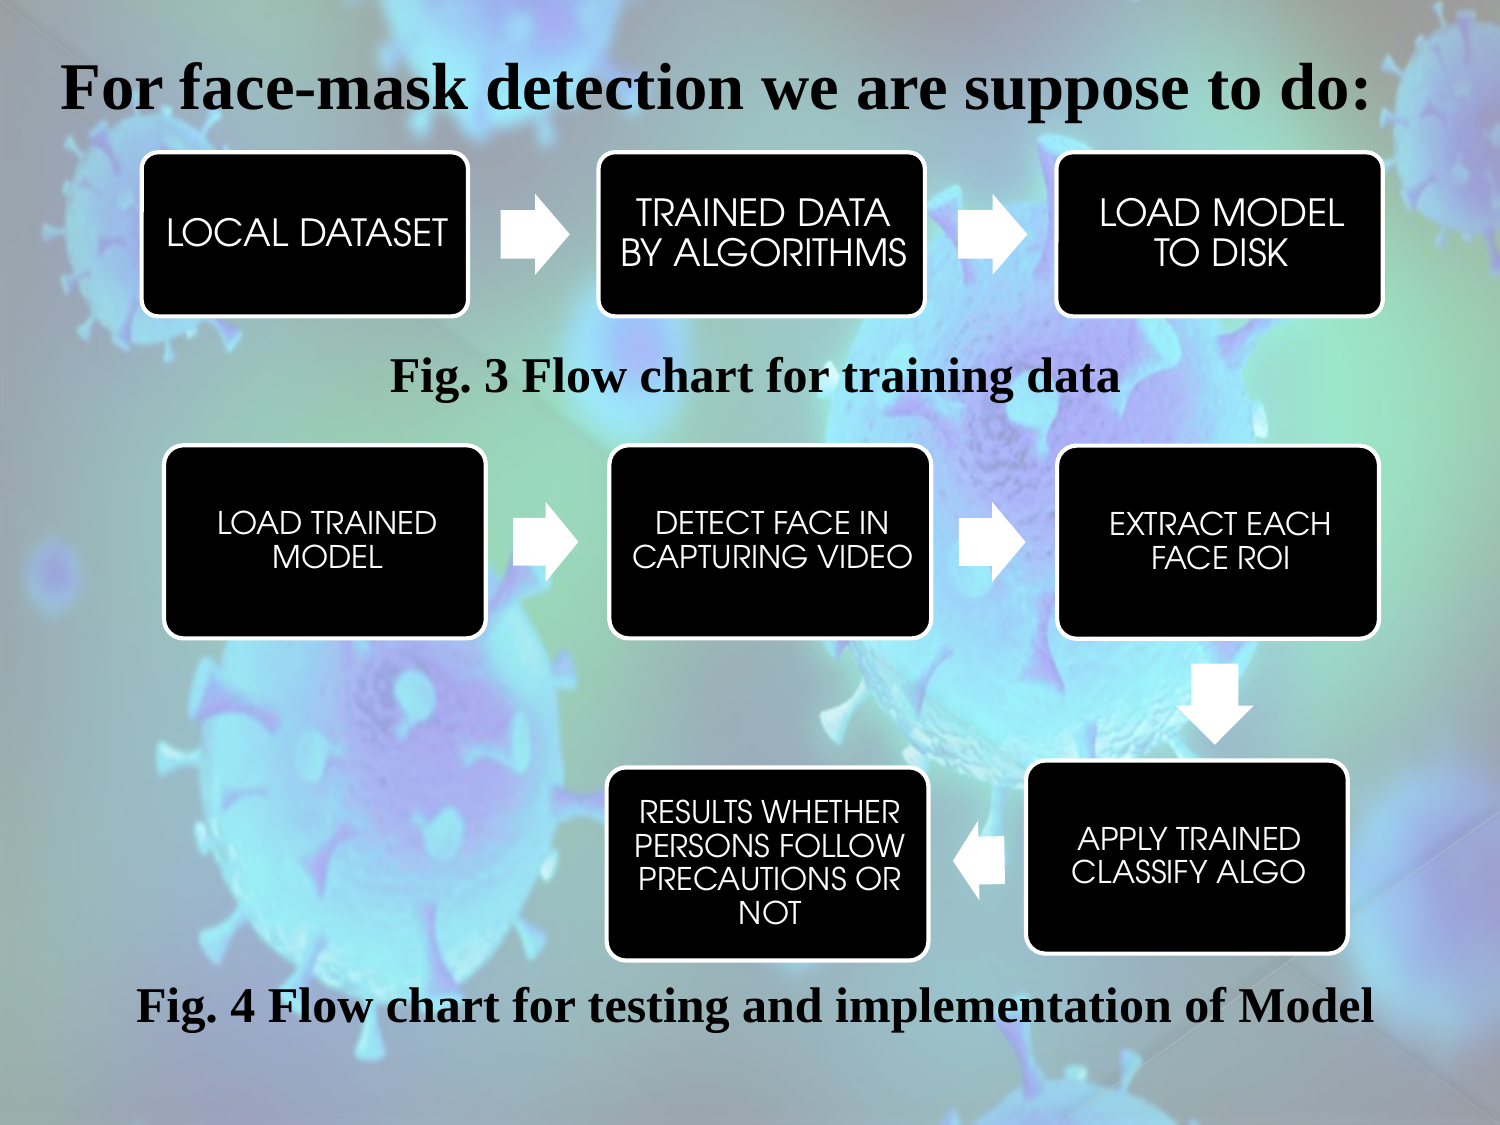

For face-mask detection we are suppose to do:

Fig. 3 Flow chart for training data

Fig. 4 Flow chart for testing and implementation of Model

LOCAL DATASET

TRAINED DATA BY ALGORITHMS

LOAD MODEL TO DISK
LOAD TRAINED MODEL

DETECT FACE IN CAPTURING VIDEO

EXTRACT EACH FACE ROI

APPLY TRAINED CLASSIFY ALGO

RESULTS WHETHER PERSONS FOLLOW PRECAUTIONS OR NOT